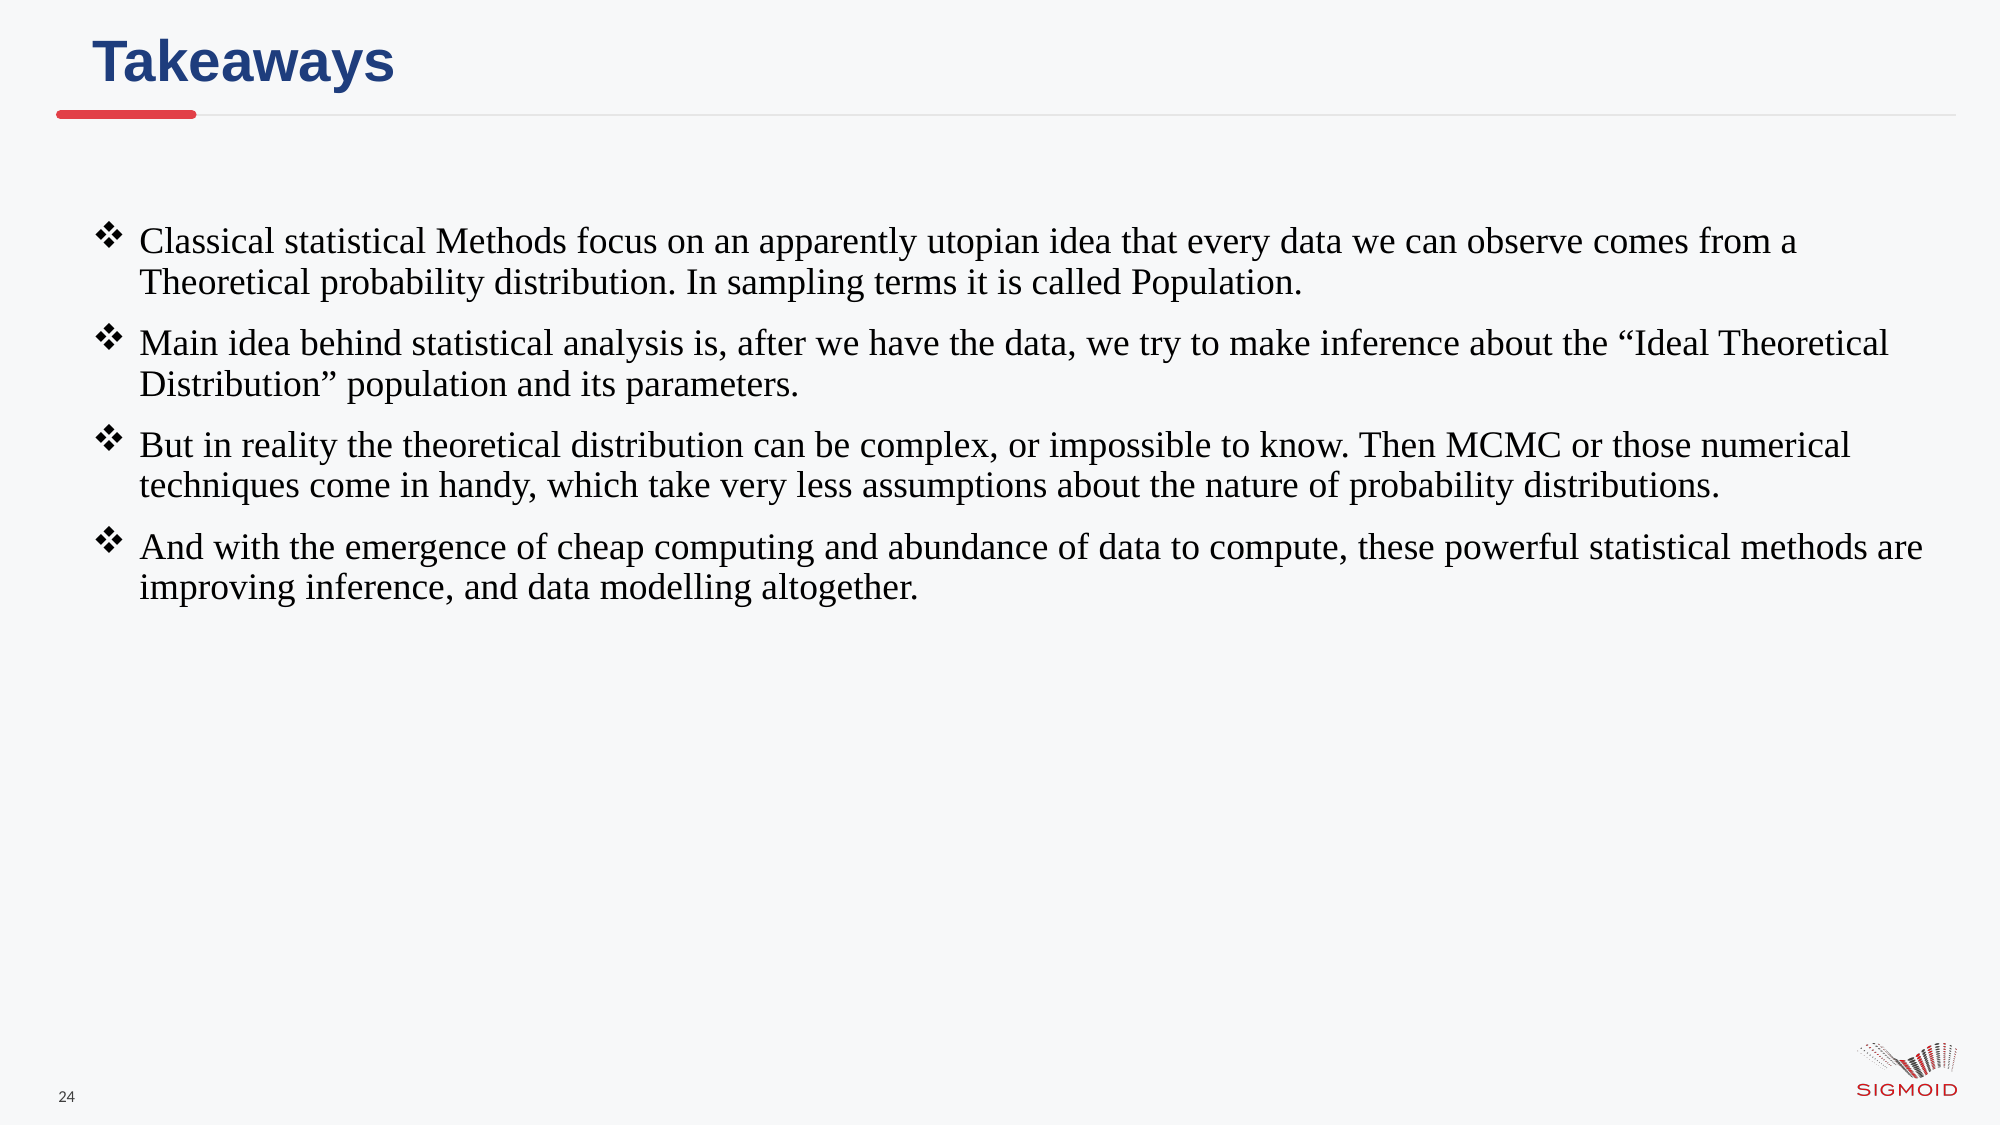

Takeaways
Classical statistical Methods focus on an apparently utopian idea that every data we can observe comes from a Theoretical probability distribution. In sampling terms it is called Population.
Main idea behind statistical analysis is, after we have the data, we try to make inference about the “Ideal Theoretical Distribution” population and its parameters.
But in reality the theoretical distribution can be complex, or impossible to know. Then MCMC or those numerical techniques come in handy, which take very less assumptions about the nature of probability distributions.
And with the emergence of cheap computing and abundance of data to compute, these powerful statistical methods are improving inference, and data modelling altogether.